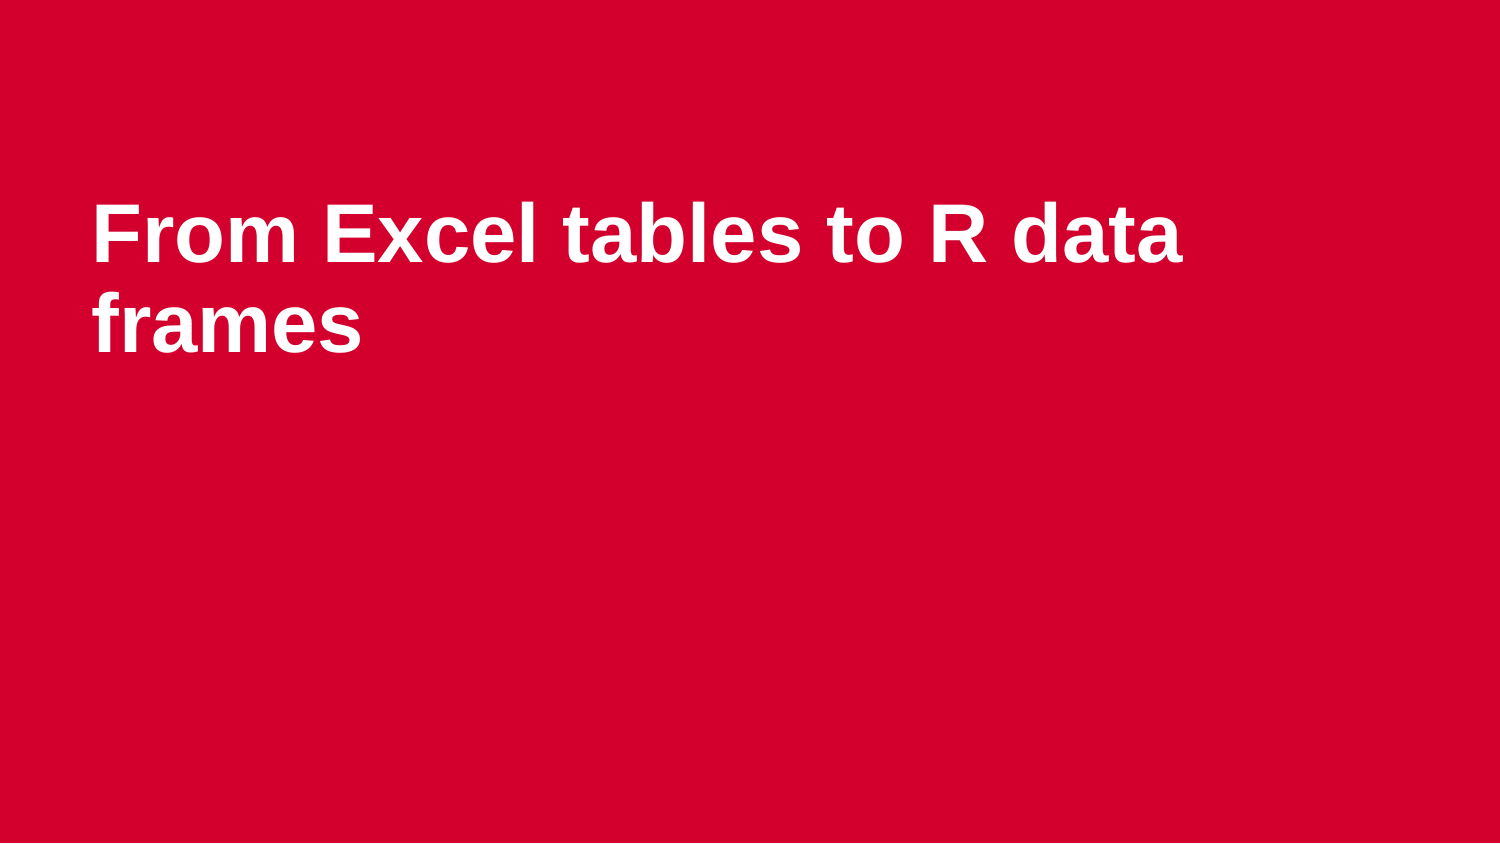

From Excel tables to R data frames